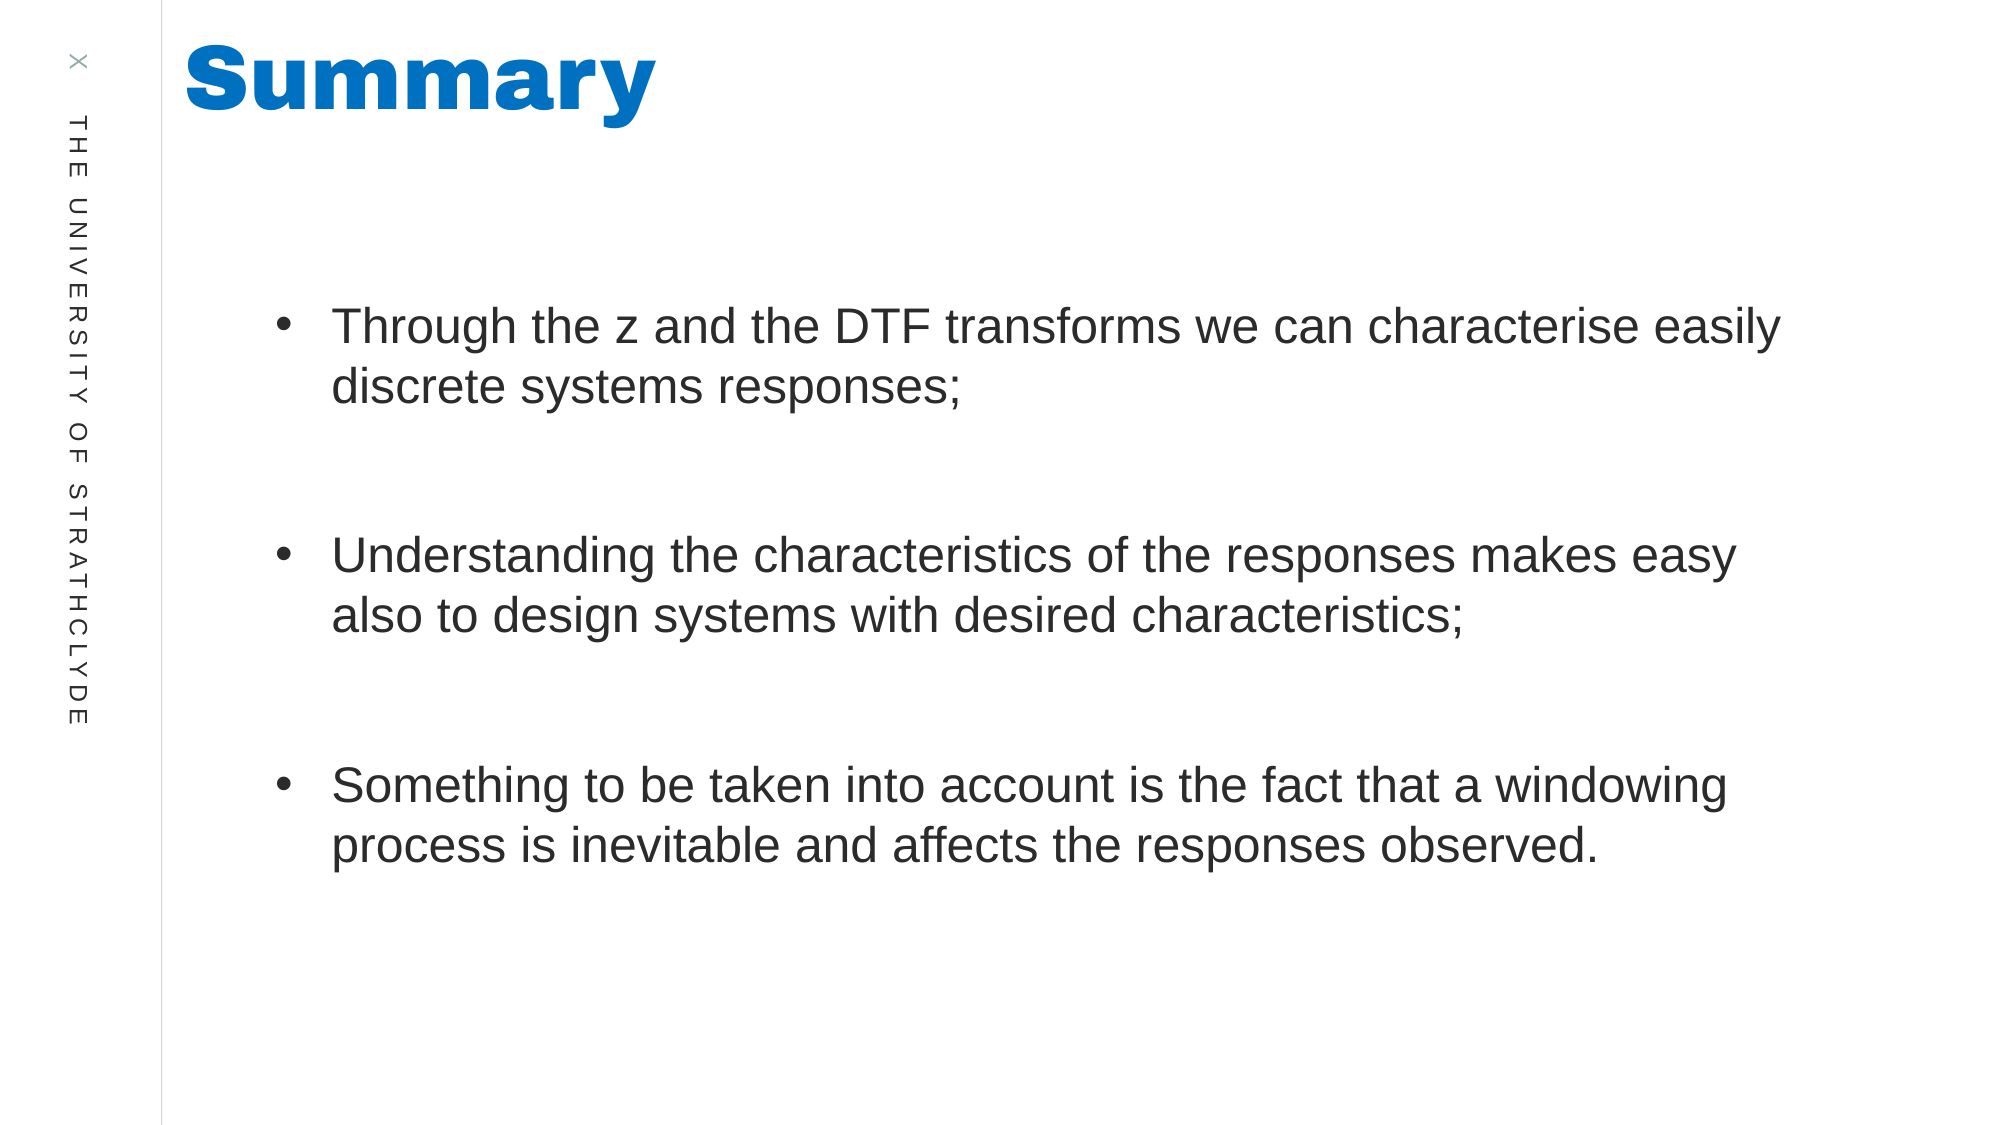

Summary
Through the z and the DTF transforms we can characterise easily discrete systems responses;

Understanding the characteristics of the responses makes easy also to design systems with desired characteristics;

Something to be taken into account is the fact that a windowing process is inevitable and affects the responses observed.